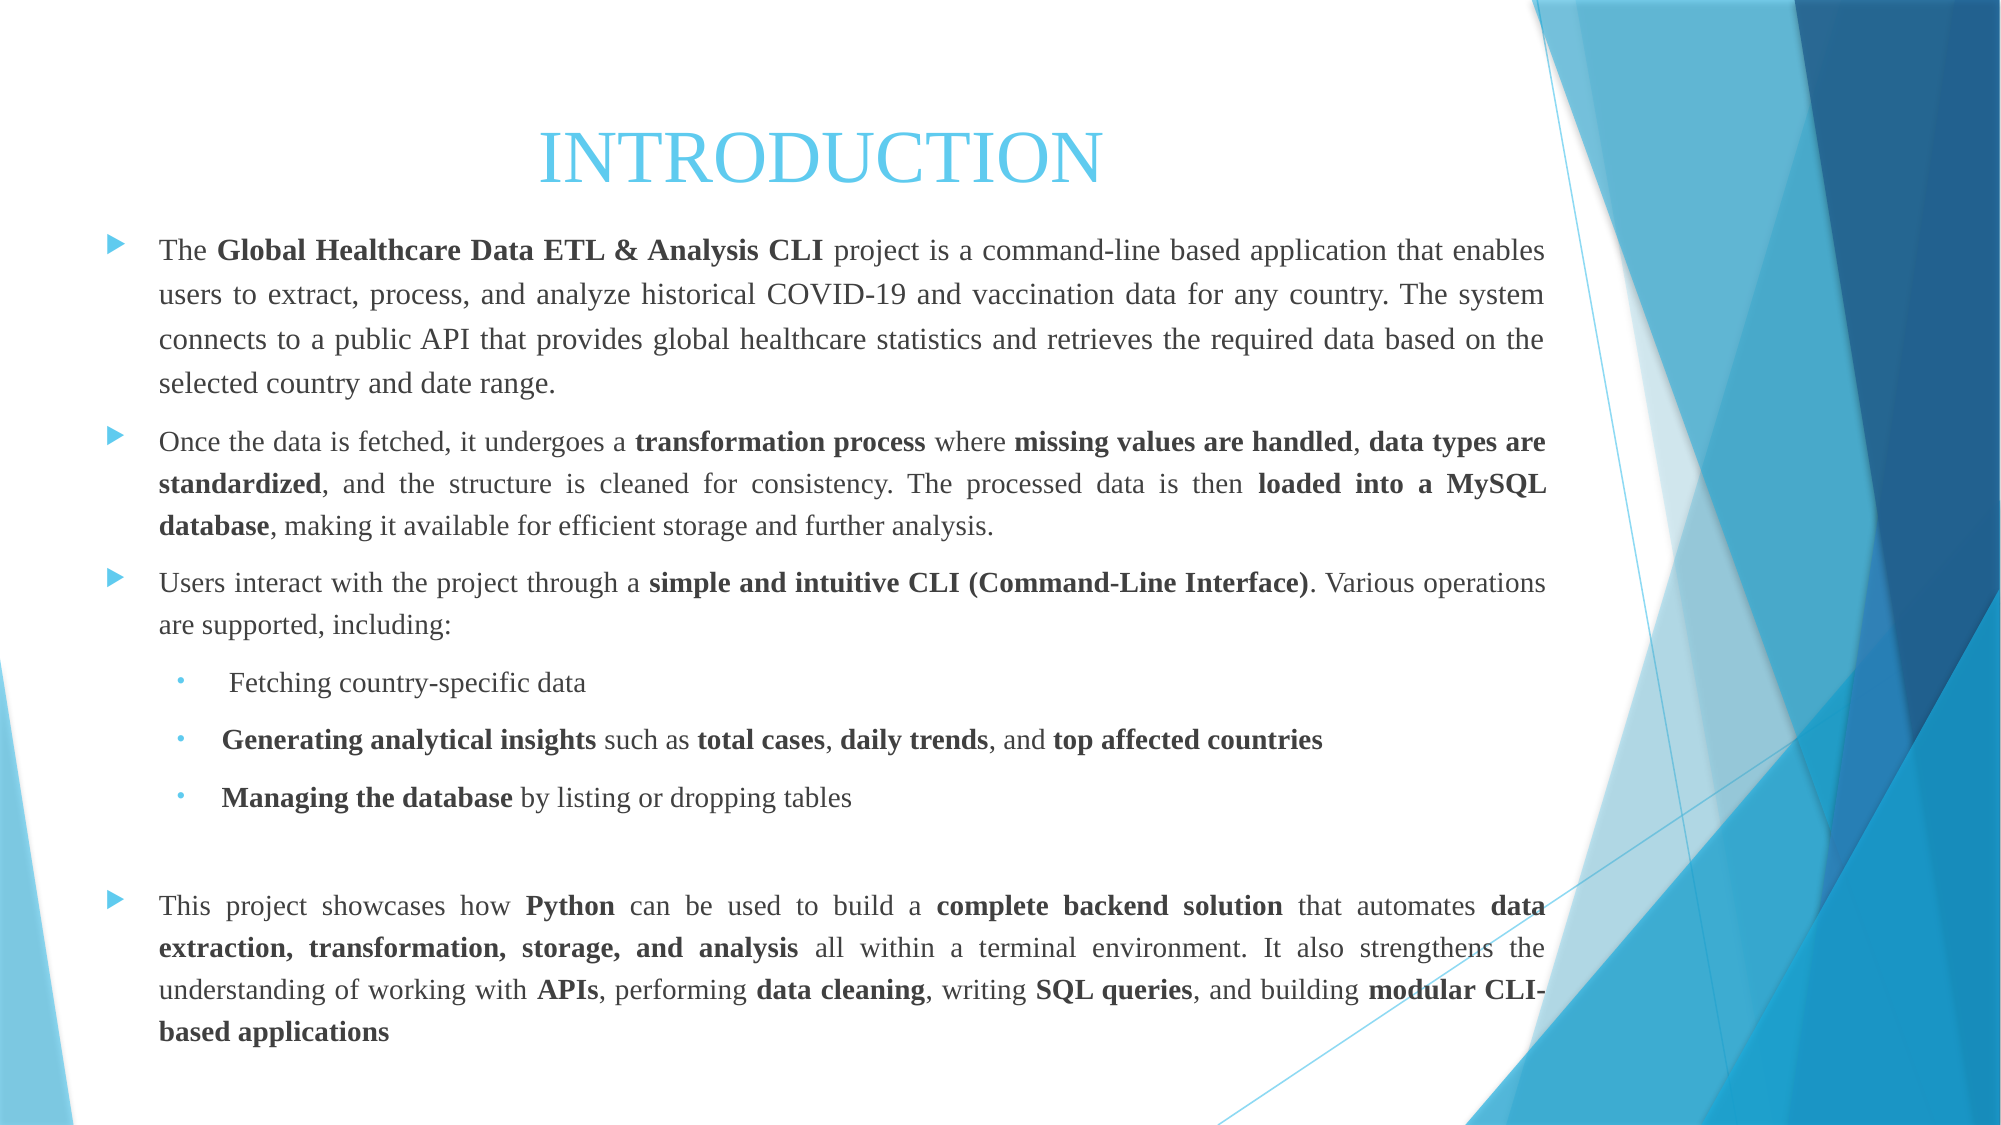

# INTRODUCTION
The Global Healthcare Data ETL & Analysis CLI project is a command-line based application that enables users to extract, process, and analyze historical COVID-19 and vaccination data for any country. The system connects to a public API that provides global healthcare statistics and retrieves the required data based on the selected country and date range.
Once the data is fetched, it undergoes a transformation process where missing values are handled, data types are standardized, and the structure is cleaned for consistency. The processed data is then loaded into a MySQL database, making it available for efficient storage and further analysis.
Users interact with the project through a simple and intuitive CLI (Command-Line Interface). Various operations are supported, including:
 Fetching country-specific data
Generating analytical insights such as total cases, daily trends, and top affected countries
Managing the database by listing or dropping tables

This project showcases how Python can be used to build a complete backend solution that automates data extraction, transformation, storage, and analysis all within a terminal environment. It also strengthens the understanding of working with APIs, performing data cleaning, writing SQL queries, and building modular CLI-based applications